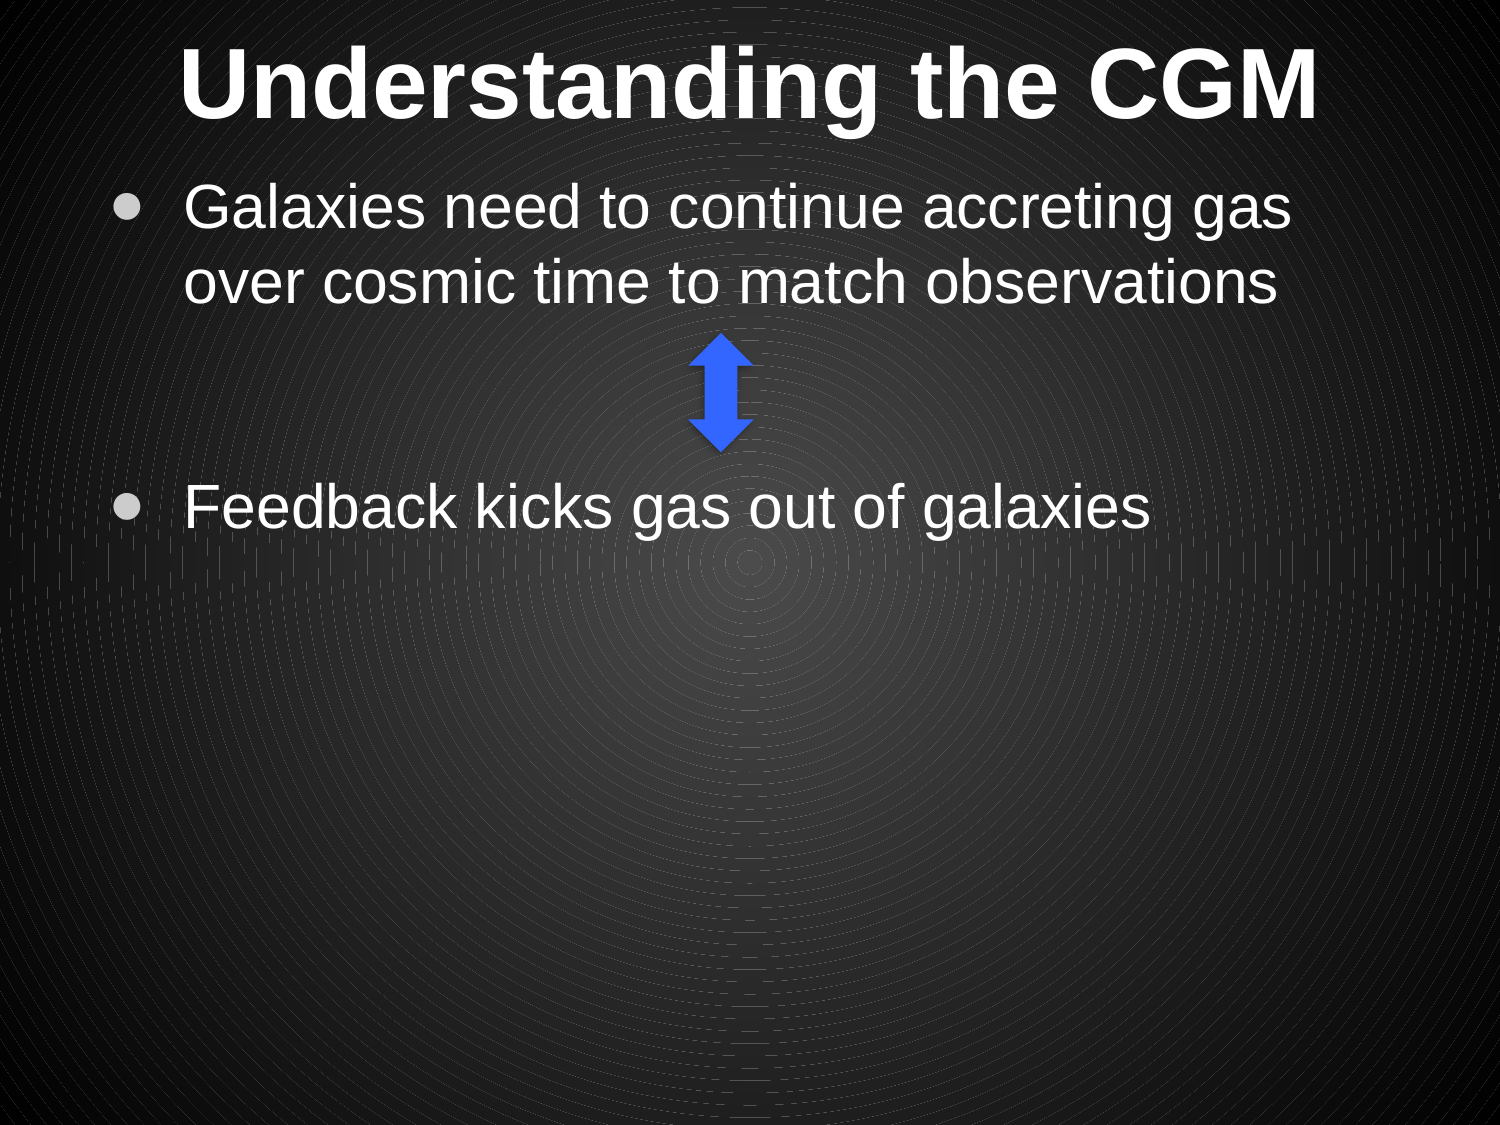

# Understanding the CGM
Galaxies need to continue accreting gas over cosmic time to match observations

Feedback kicks gas out of galaxies